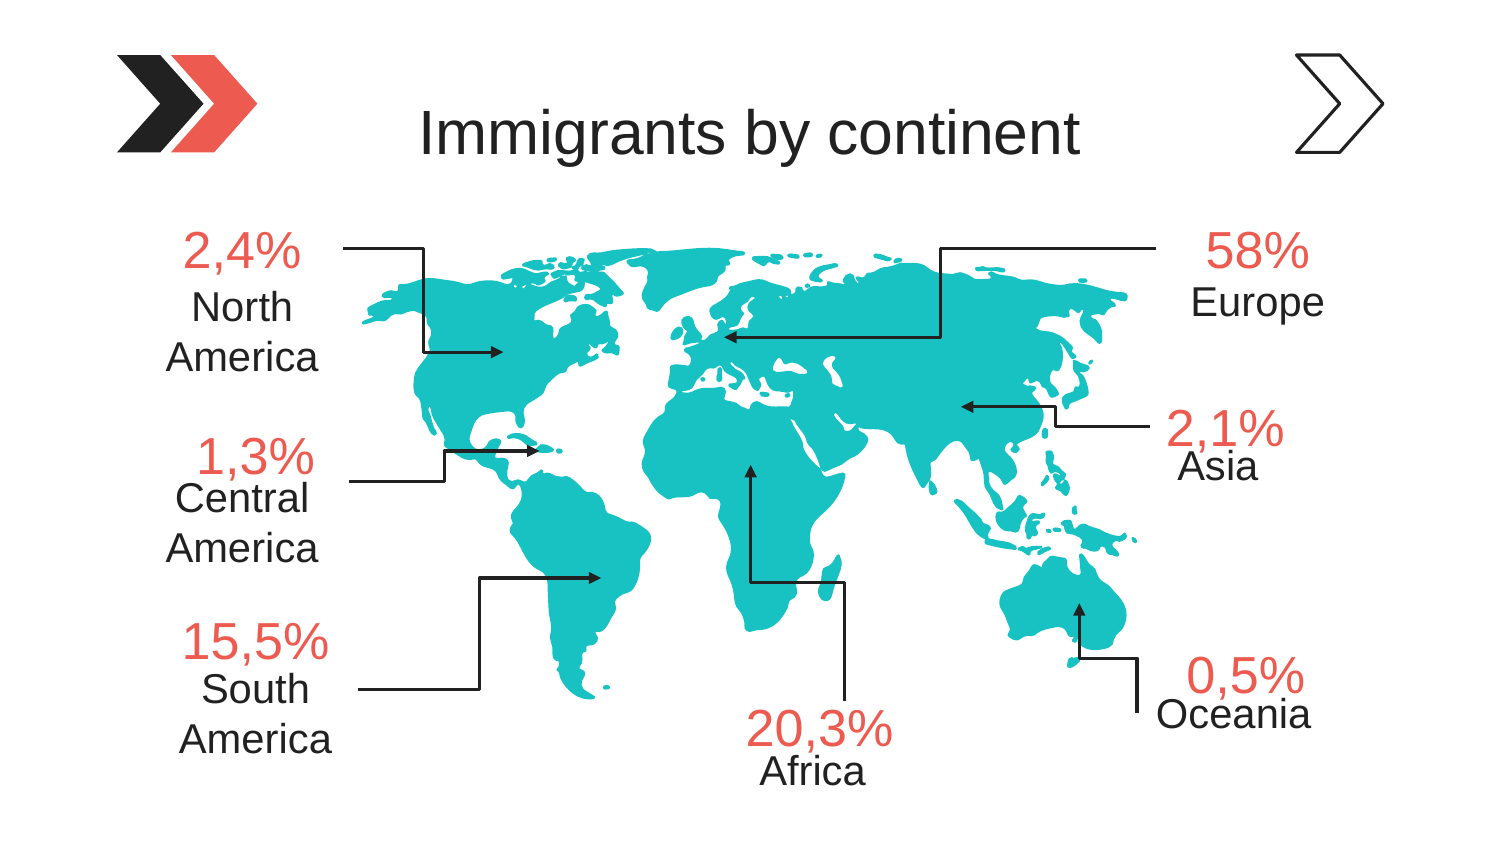

# Immigrants by continent
2,4%
58%

Europe
North America
2,1%
1,3%
Asia
Central America
15,5%
0,5%
South America
Oceania
20,3%
Africa